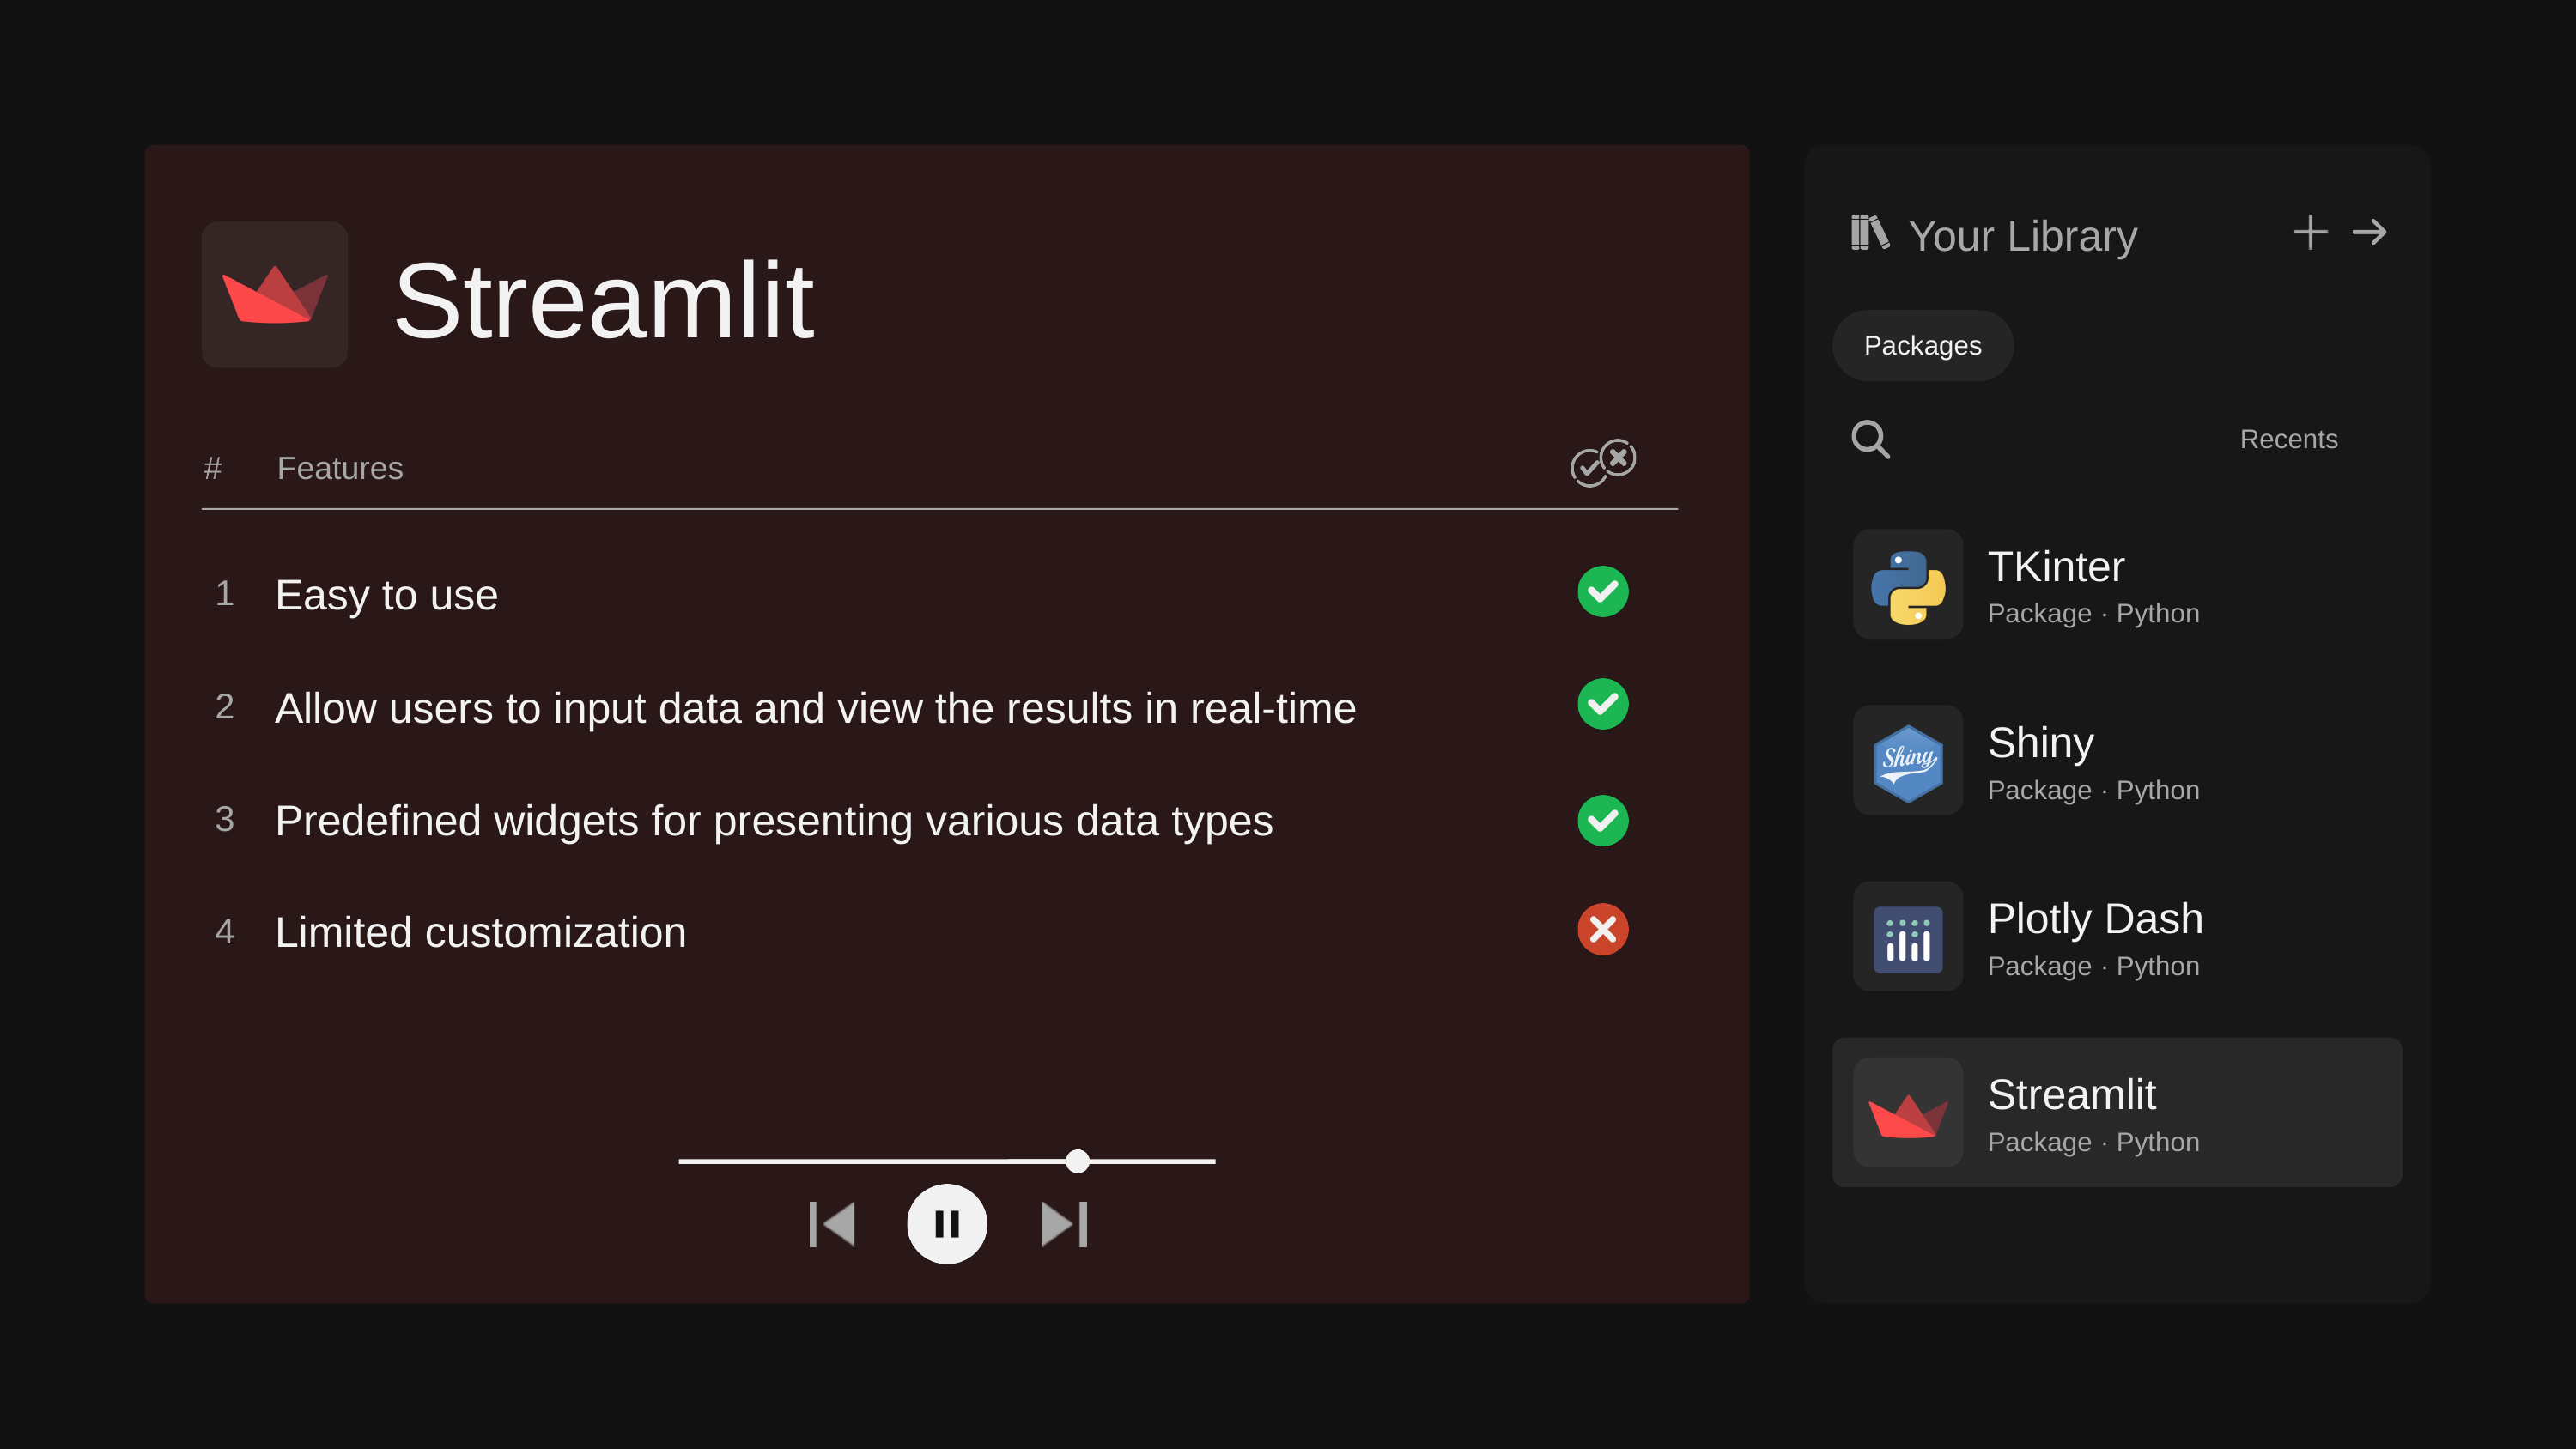

Your Library

Streamlit

Packages

Recents

#
Features

TKinter

Easy to use
1
Package · Python

Allow users to input data and view the results in real-time
2

Shiny

Package · Python
Predefined widgets for presenting various data types
3

Plotly Dash

Limited customization
4
Package · Python

Streamlit

Package · Python